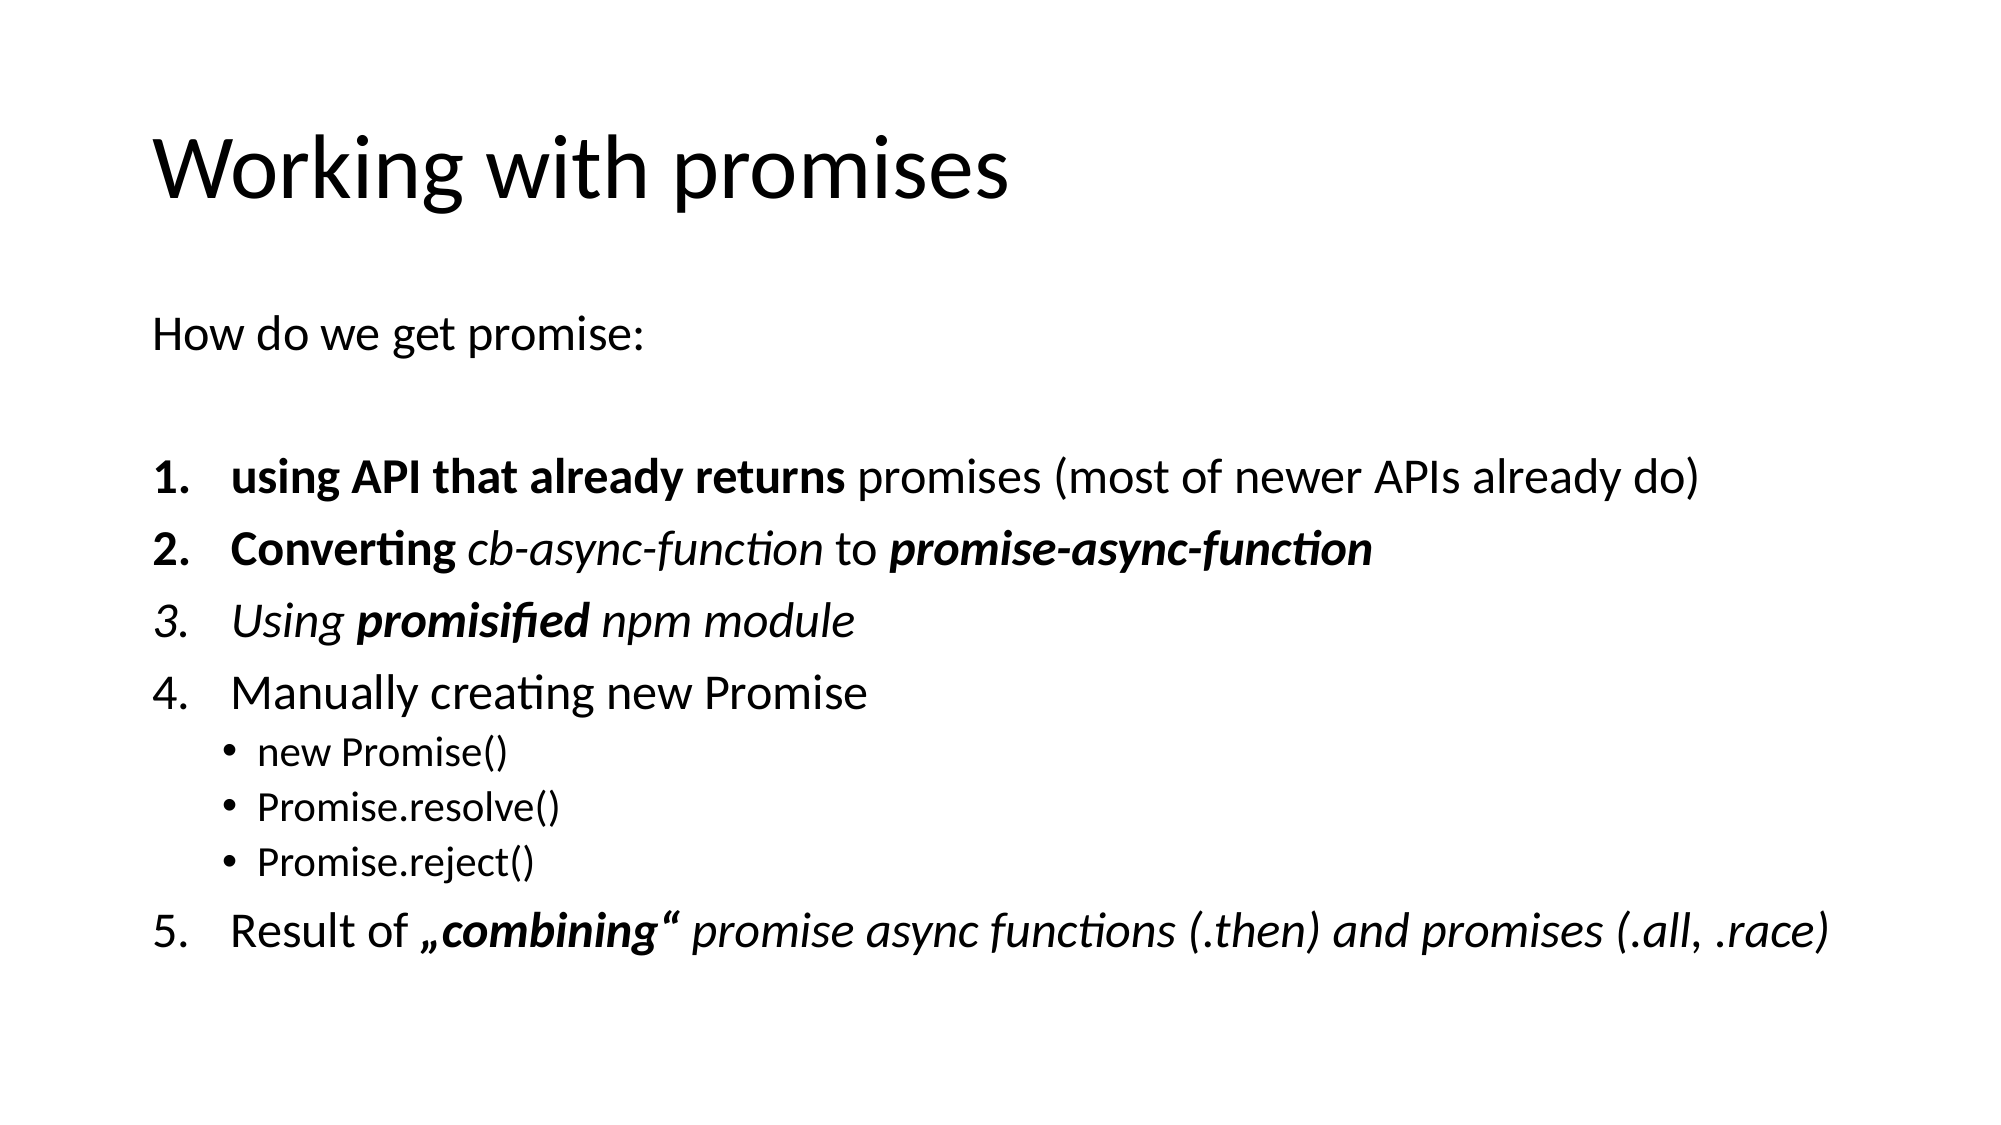

# Working with promises
How do we get promise:

using API that already returns promises (most of newer APIs already do)
Converting cb-async-function to promise-async-function
Using promisified npm module
Manually creating new Promise
new Promise()
Promise.resolve()
Promise.reject()
Result of „combining“ promise async functions (.then) and promises (.all, .race)